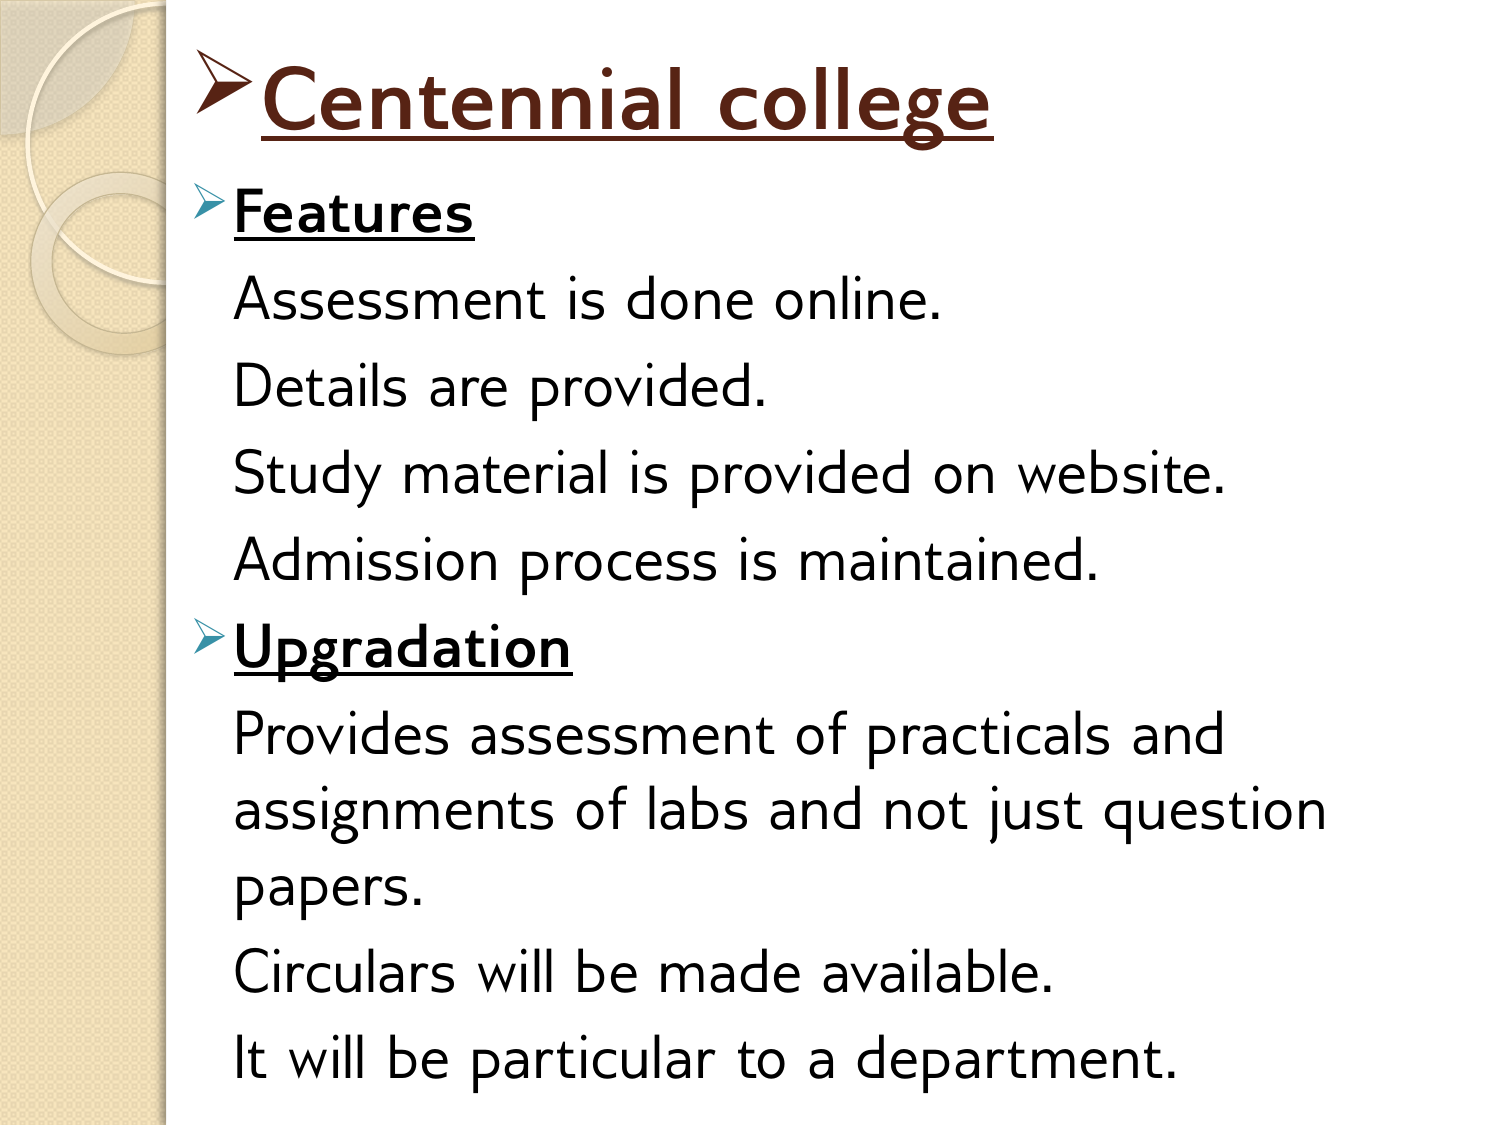

# Centennial college
Features
		Assessment is done online.
		Details are provided.
		Study material is provided on website.
		Admission process is maintained.
Upgradation
		Provides assessment of practicals and 	assignments of labs and not just question    	papers.
		Circulars will be made available.
		It will be particular to a department.